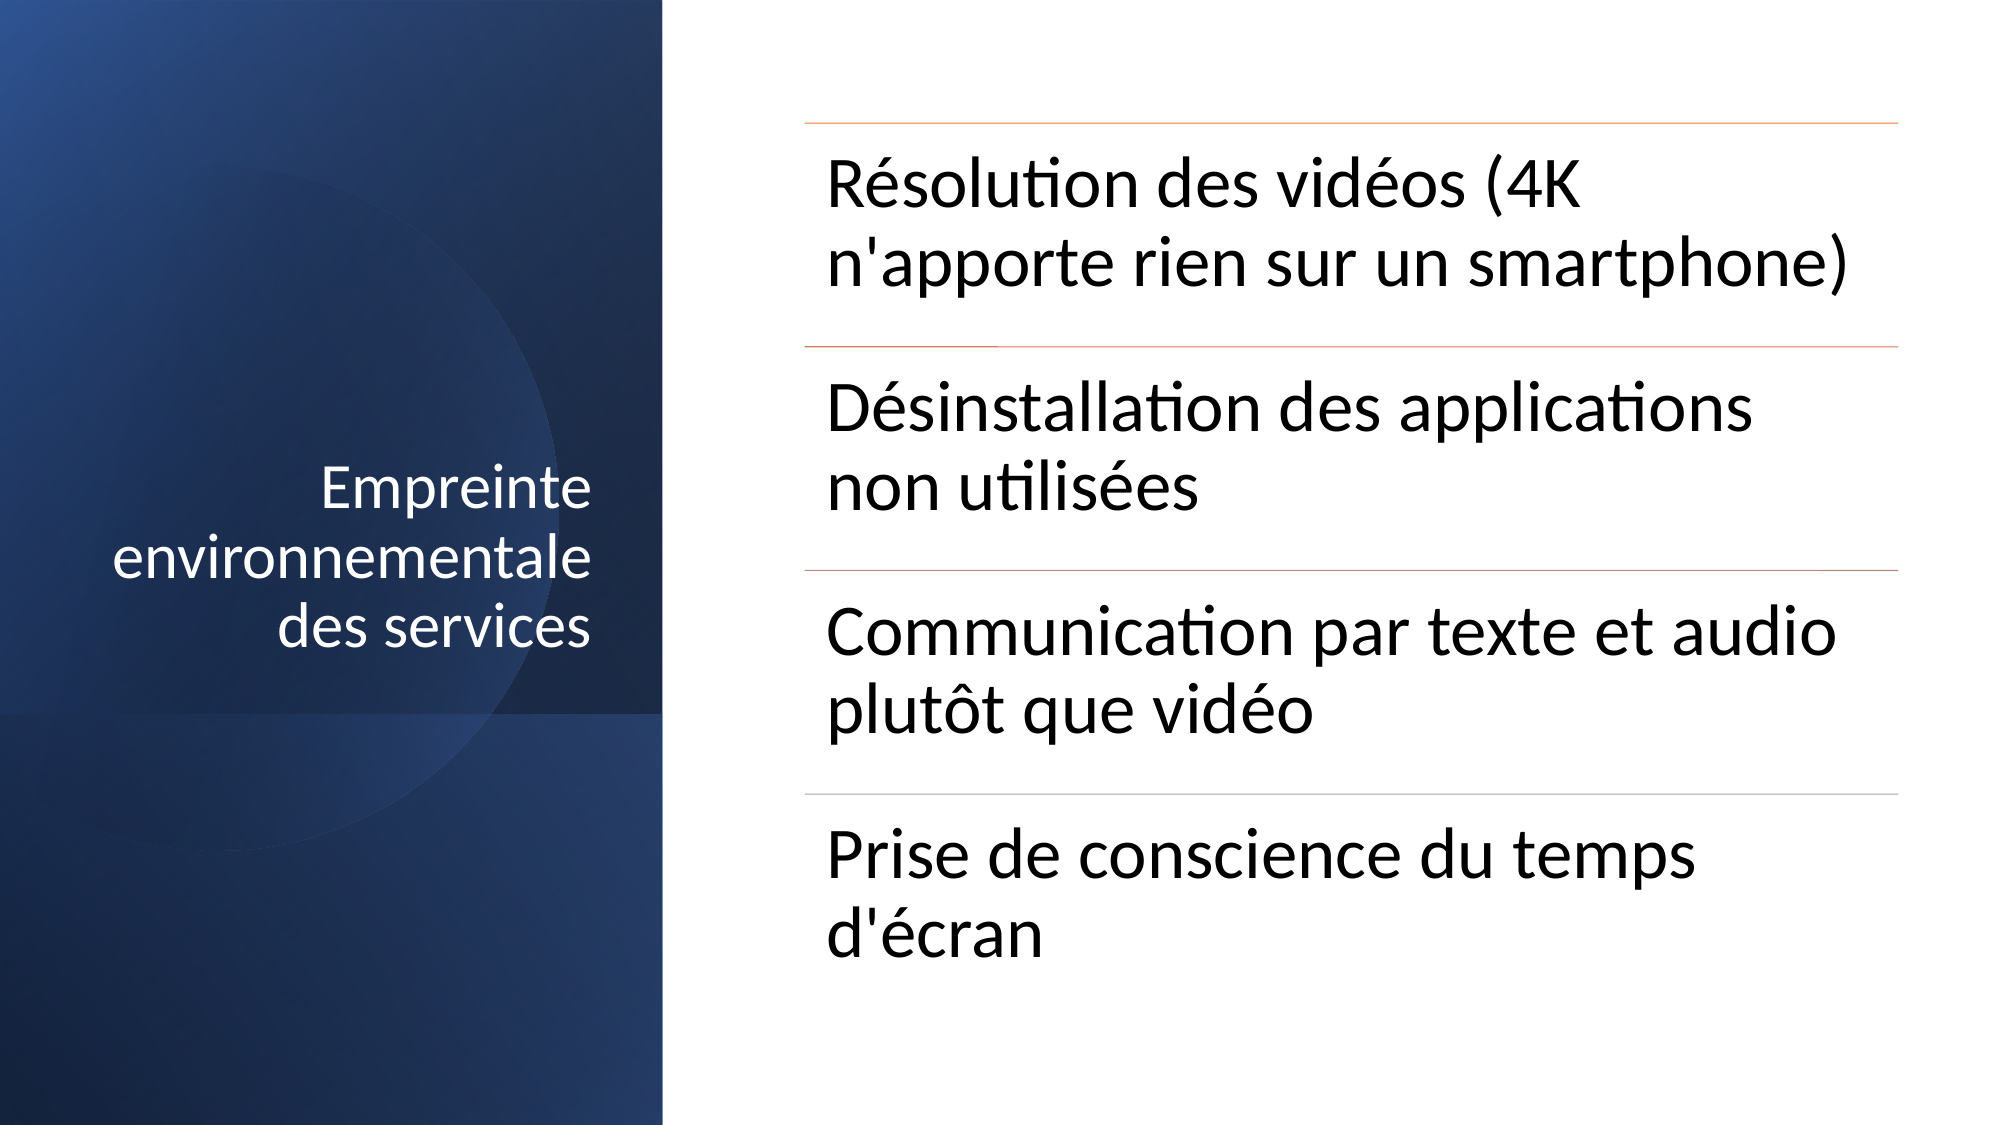

Résolution des vidéos (4K n'apporte rien sur un smartphone)
Désinstallation des applications non utilisées
Communication par texte et audio plutôt que vidéo
Prise de conscience du temps d'écran

# Empreinte environnementale des services